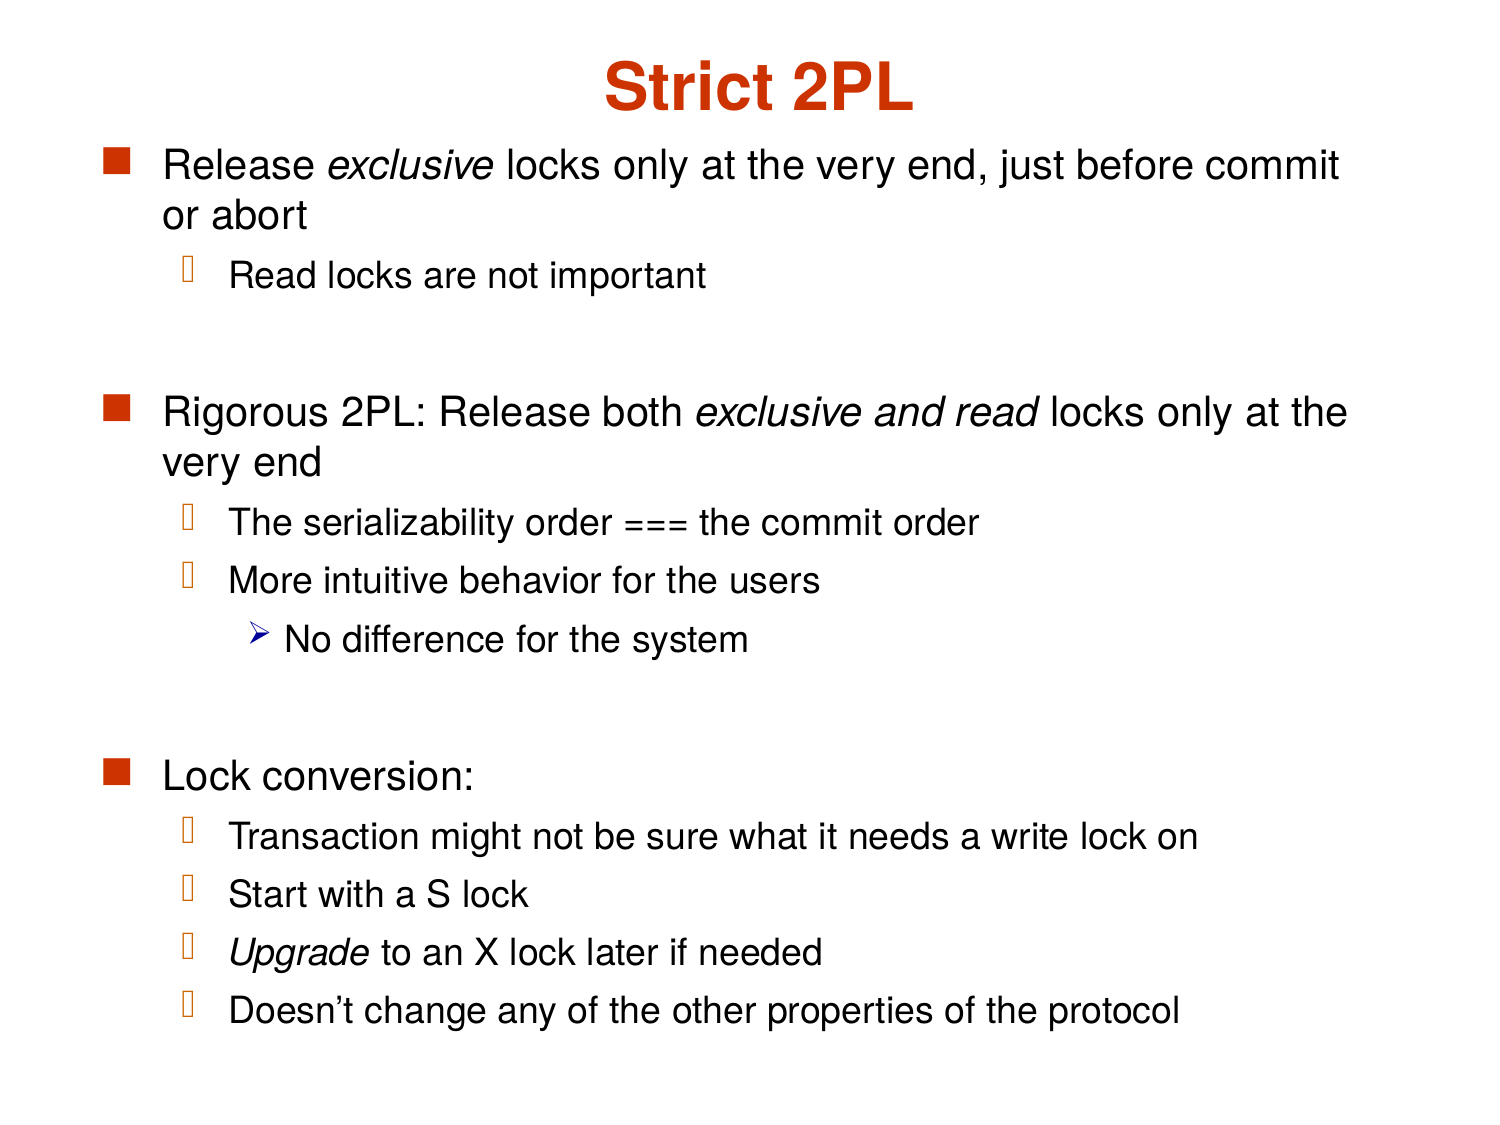

# Strict 2PL
Release exclusive locks only at the very end, just before commit or abort
Read locks are not important

Rigorous 2PL: Release both exclusive and read locks only at the very end
The serializability order === the commit order
More intuitive behavior for the users
No difference for the system

Lock conversion:
Transaction might not be sure what it needs a write lock on
Start with a S lock
Upgrade to an X lock later if needed
Doesn’t change any of the other properties of the protocol